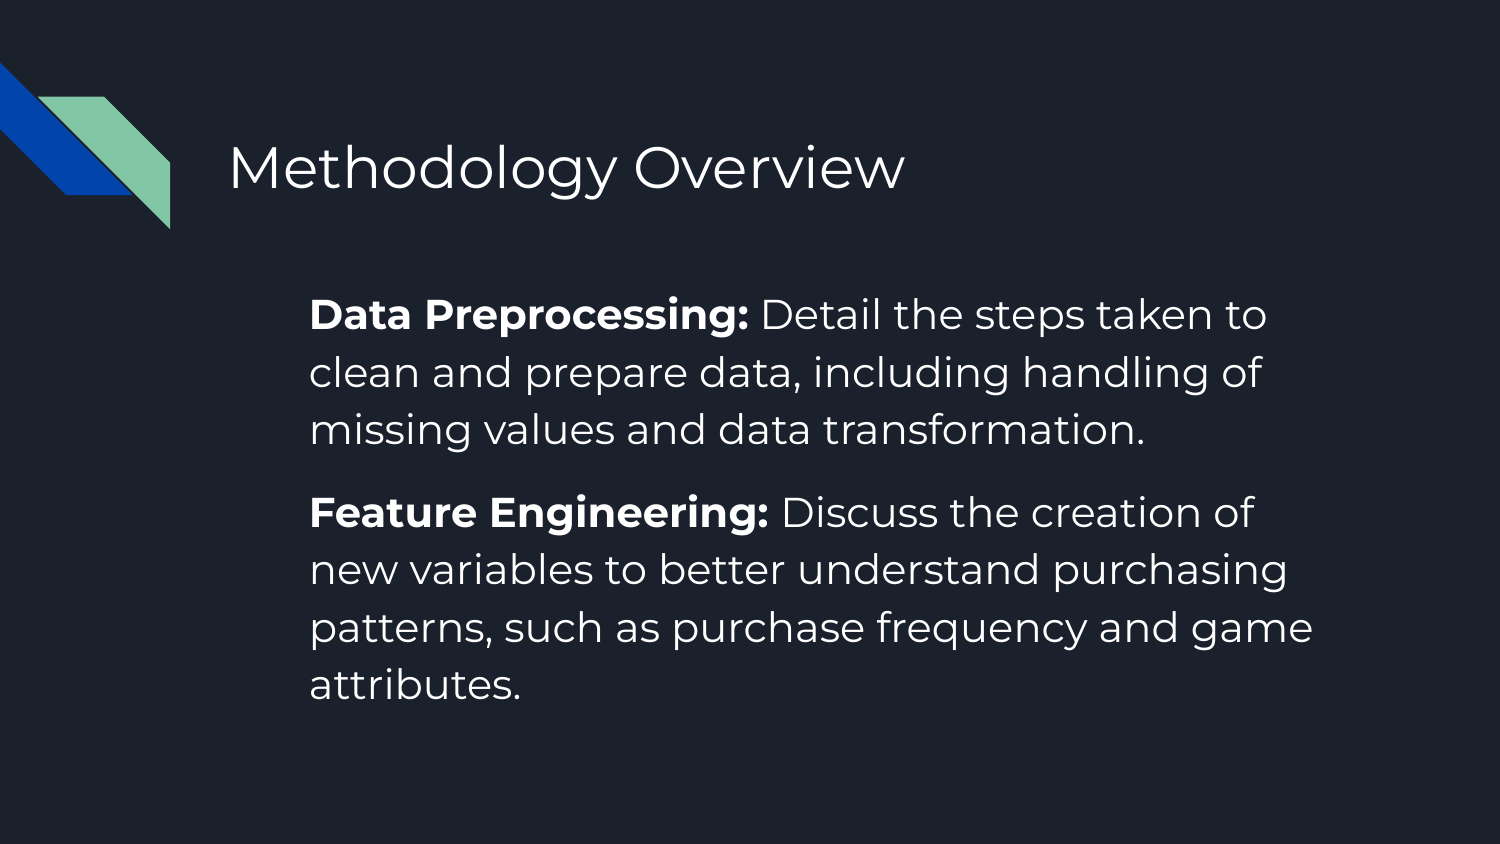

# Methodology Overview
Data Preprocessing: Detail the steps taken to clean and prepare data, including handling of missing values and data transformation.
Feature Engineering: Discuss the creation of new variables to better understand purchasing patterns, such as purchase frequency and game attributes.